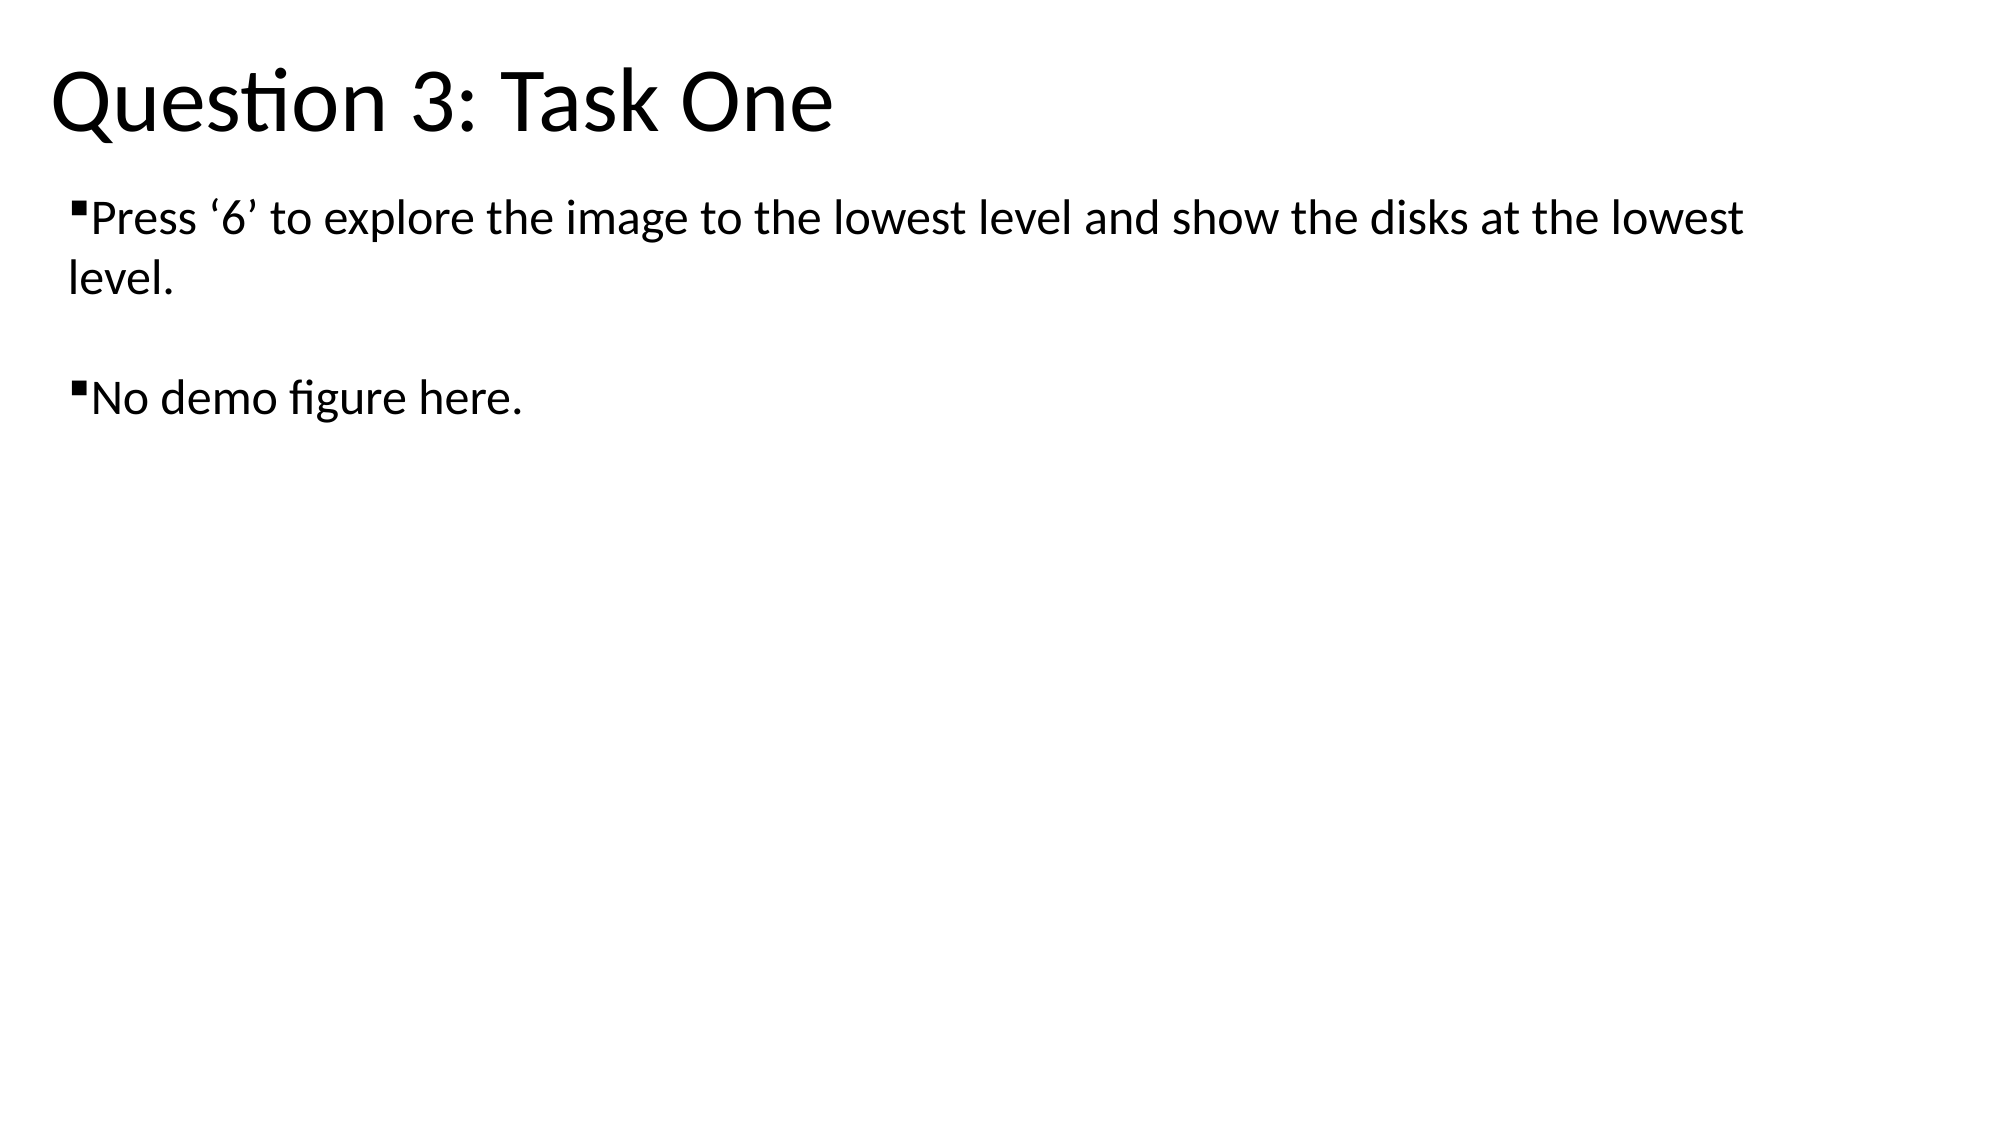

# Question 3: Task One
Press ‘6’ to explore the image to the lowest level and show the disks at the lowest level.

No demo figure here.